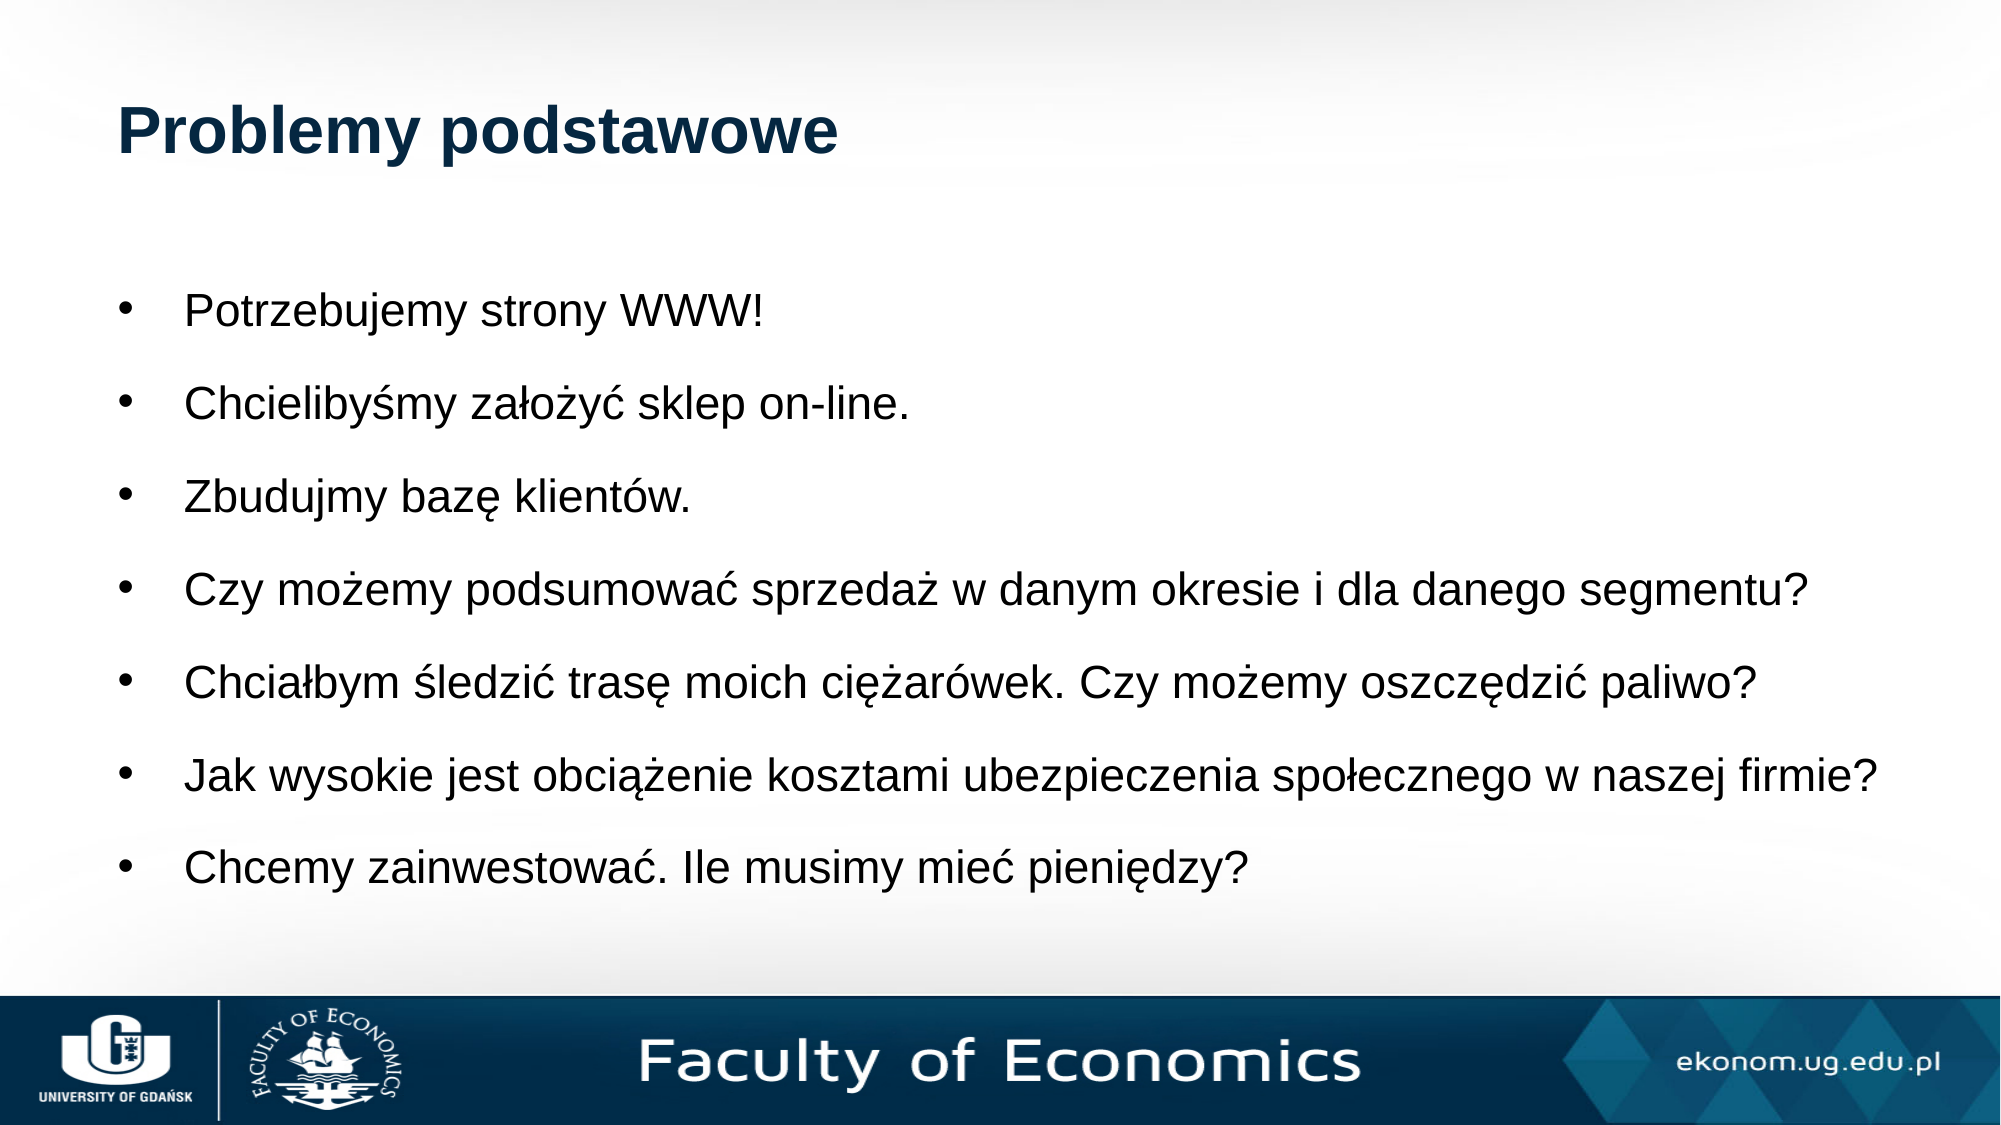

# Problemy podstawowe
Potrzebujemy strony WWW!
Chcielibyśmy założyć sklep on-line.
Zbudujmy bazę klientów.
Czy możemy podsumować sprzedaż w danym okresie i dla danego segmentu?
Chciałbym śledzić trasę moich ciężarówek. Czy możemy oszczędzić paliwo?
Jak wysokie jest obciążenie kosztami ubezpieczenia społecznego w naszej firmie?
Chcemy zainwestować. Ile musimy mieć pieniędzy?